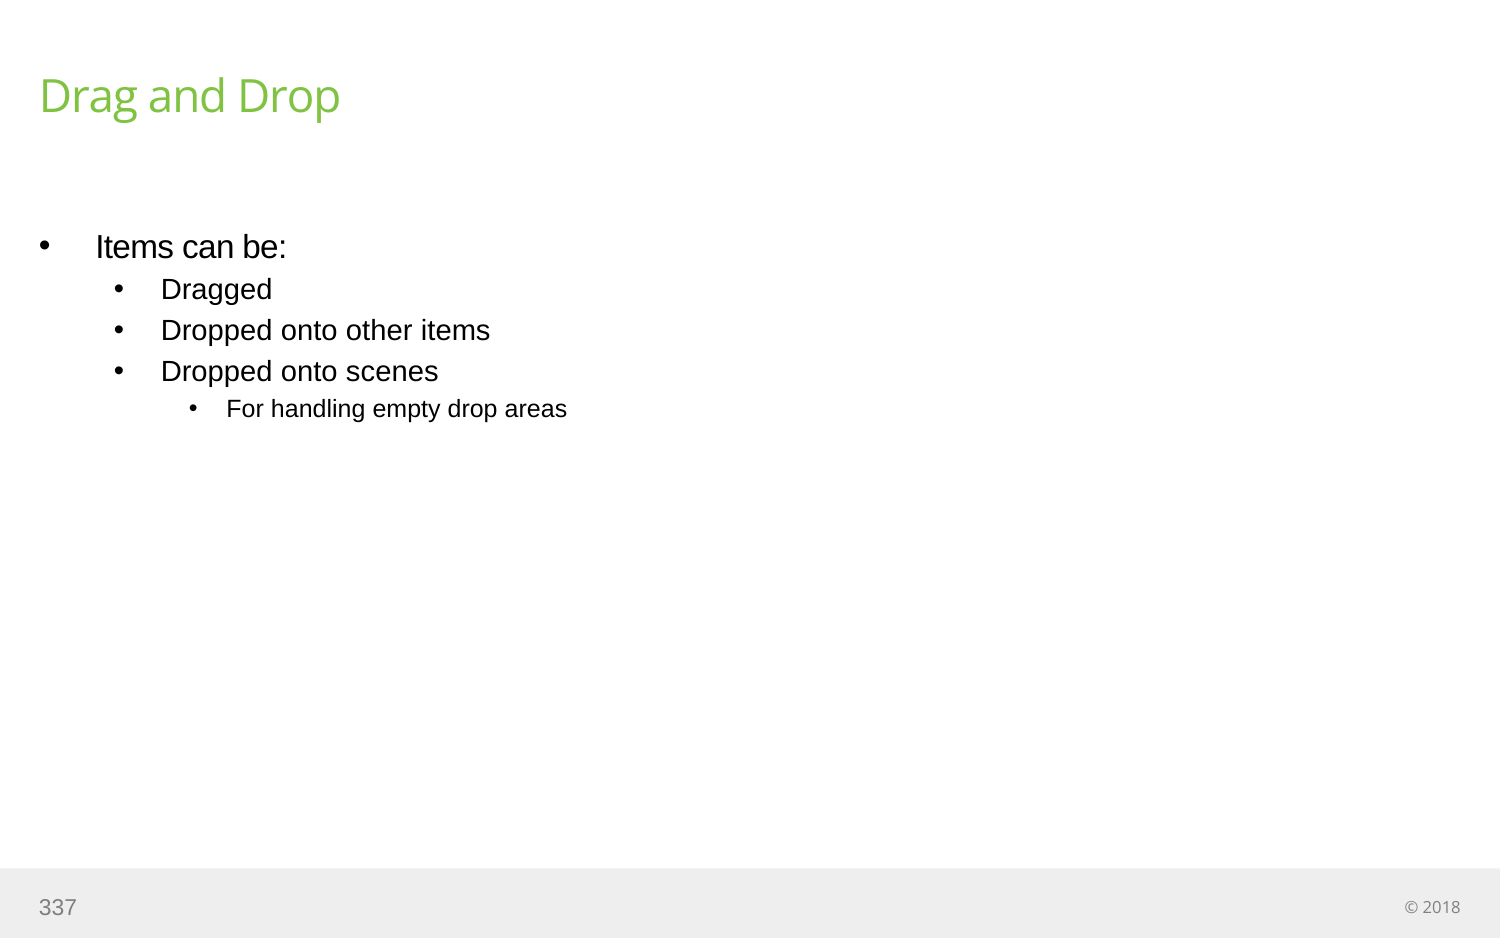

# Drag and Drop
Items can be:
Dragged
Dropped onto other items
Dropped onto scenes
For handling empty drop areas
337
© 2018